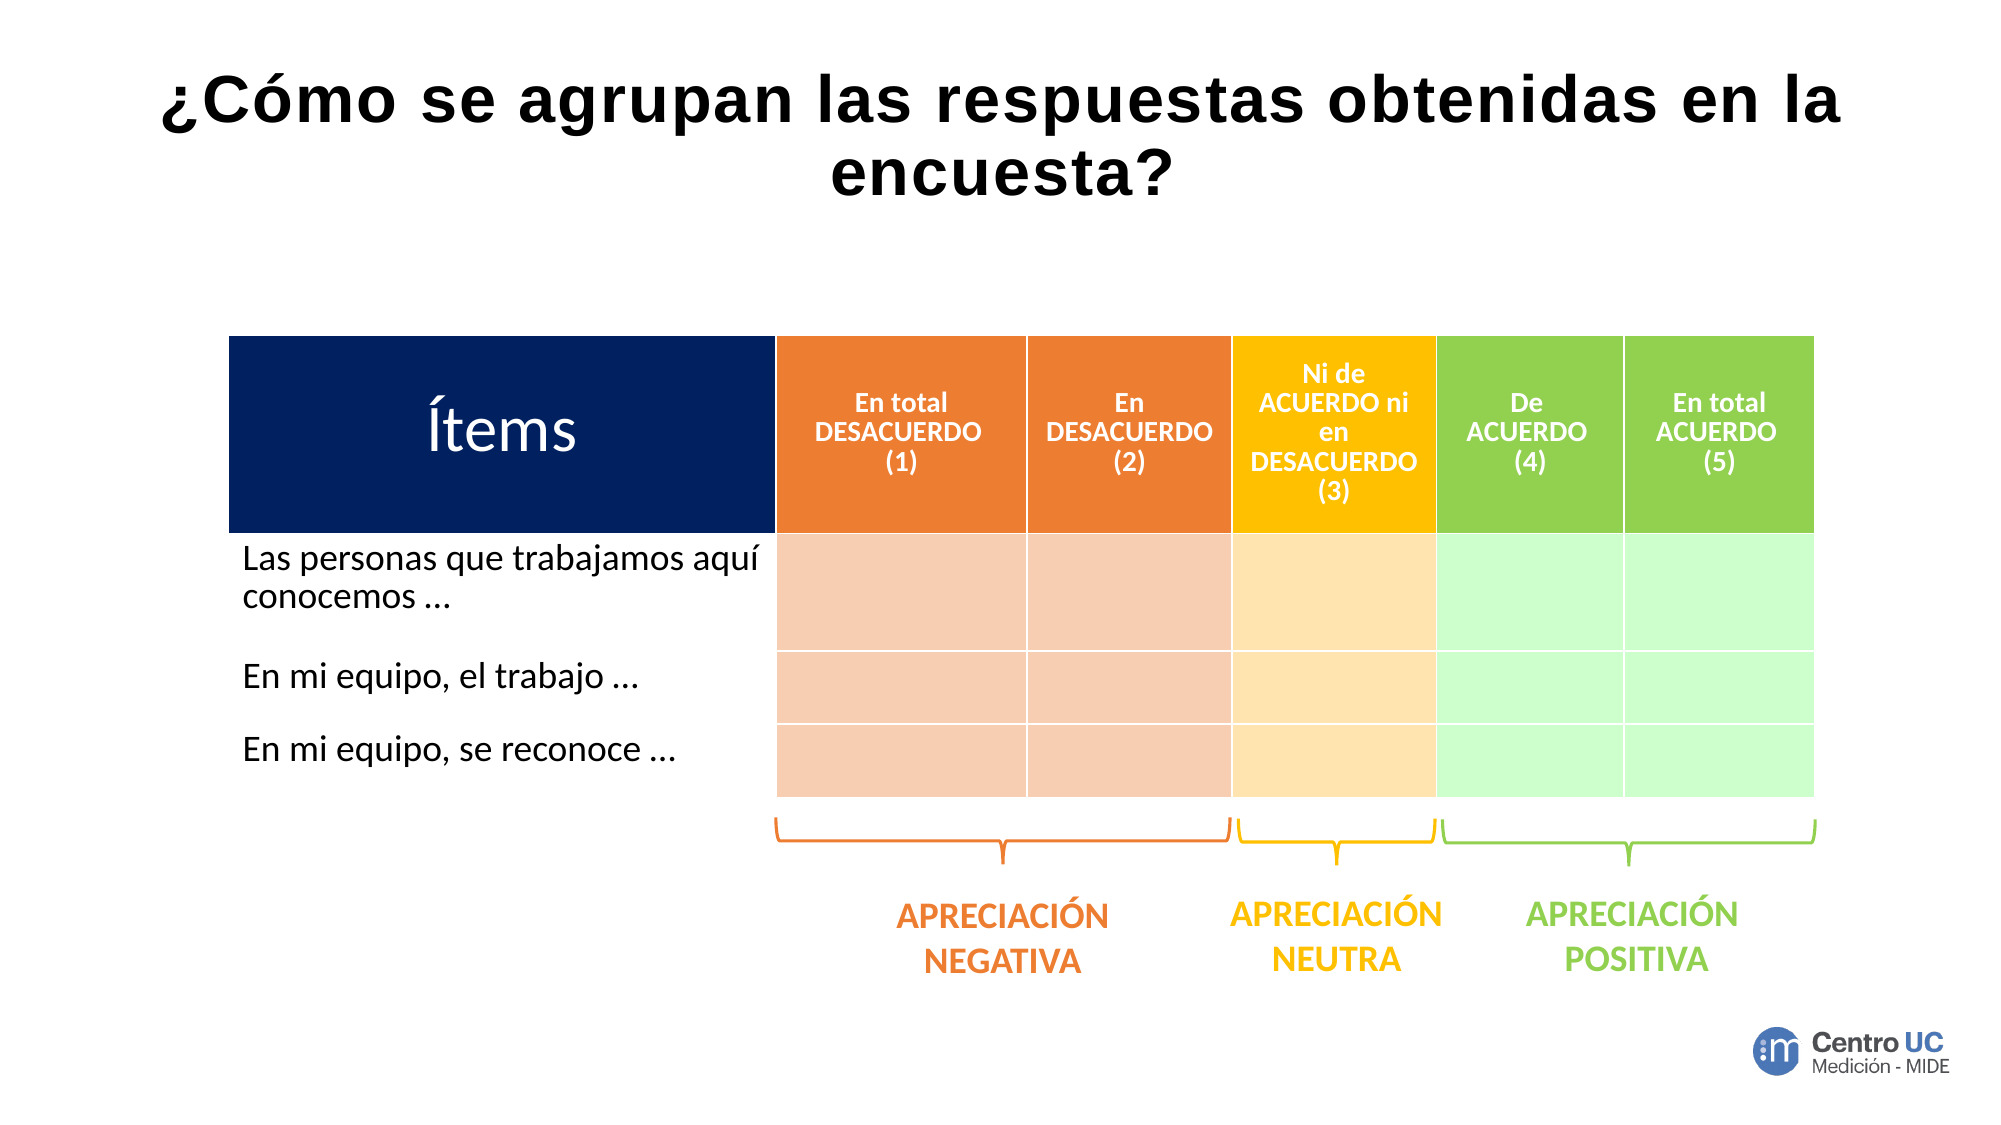

# ¿Cómo se agrupan las respuestas obtenidas en la encuesta?
| Ítems | En total DESACUERDO (1) | En DESACUERDO (2) | Ni de ACUERDO ni en DESACUERDO (3) | De ACUERDO (4) | En total ACUERDO (5) |
| --- | --- | --- | --- | --- | --- |
| Las personas que trabajamos aquí conocemos … |  |  |  |  |  |
| En mi equipo, el trabajo … |  |  |  |  |  |
| En mi equipo, se reconoce … |  |  |  |  |  |

APRECIACIÓN NEUTRA
APRECIACIÓN  POSITIVA
APRECIACIÓN NEGATIVA